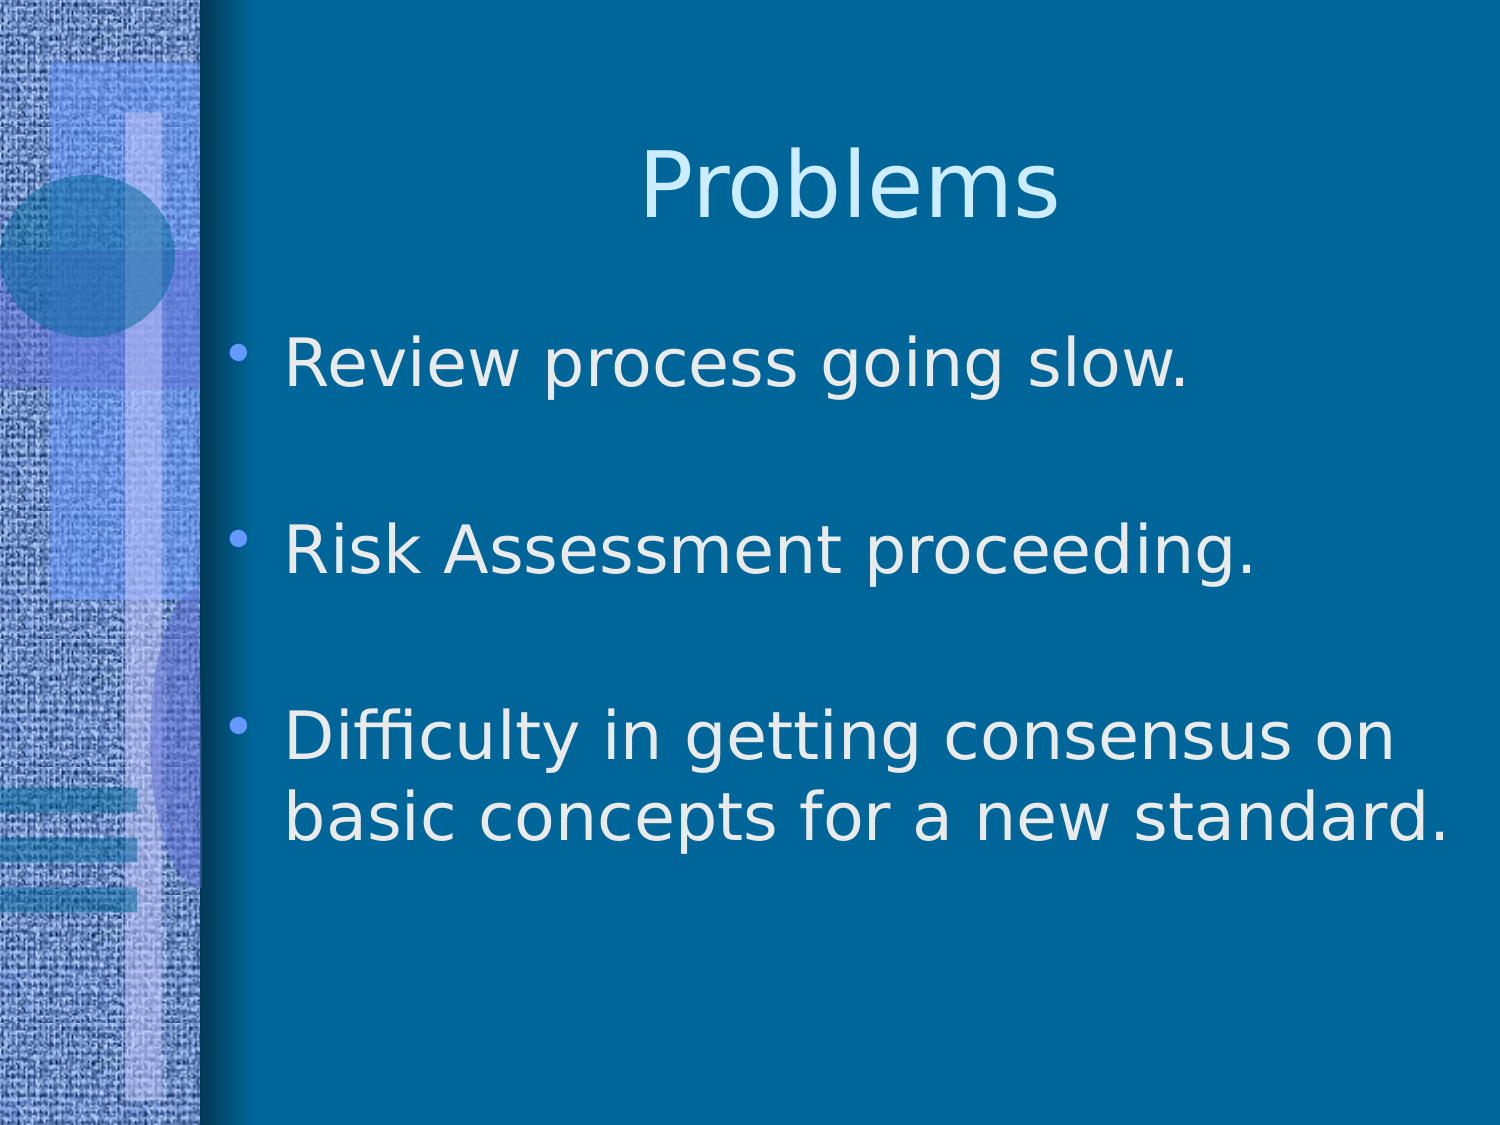

# Problems
Review process going slow.

Risk Assessment proceeding.

Difficulty in getting consensus on basic concepts for a new standard.